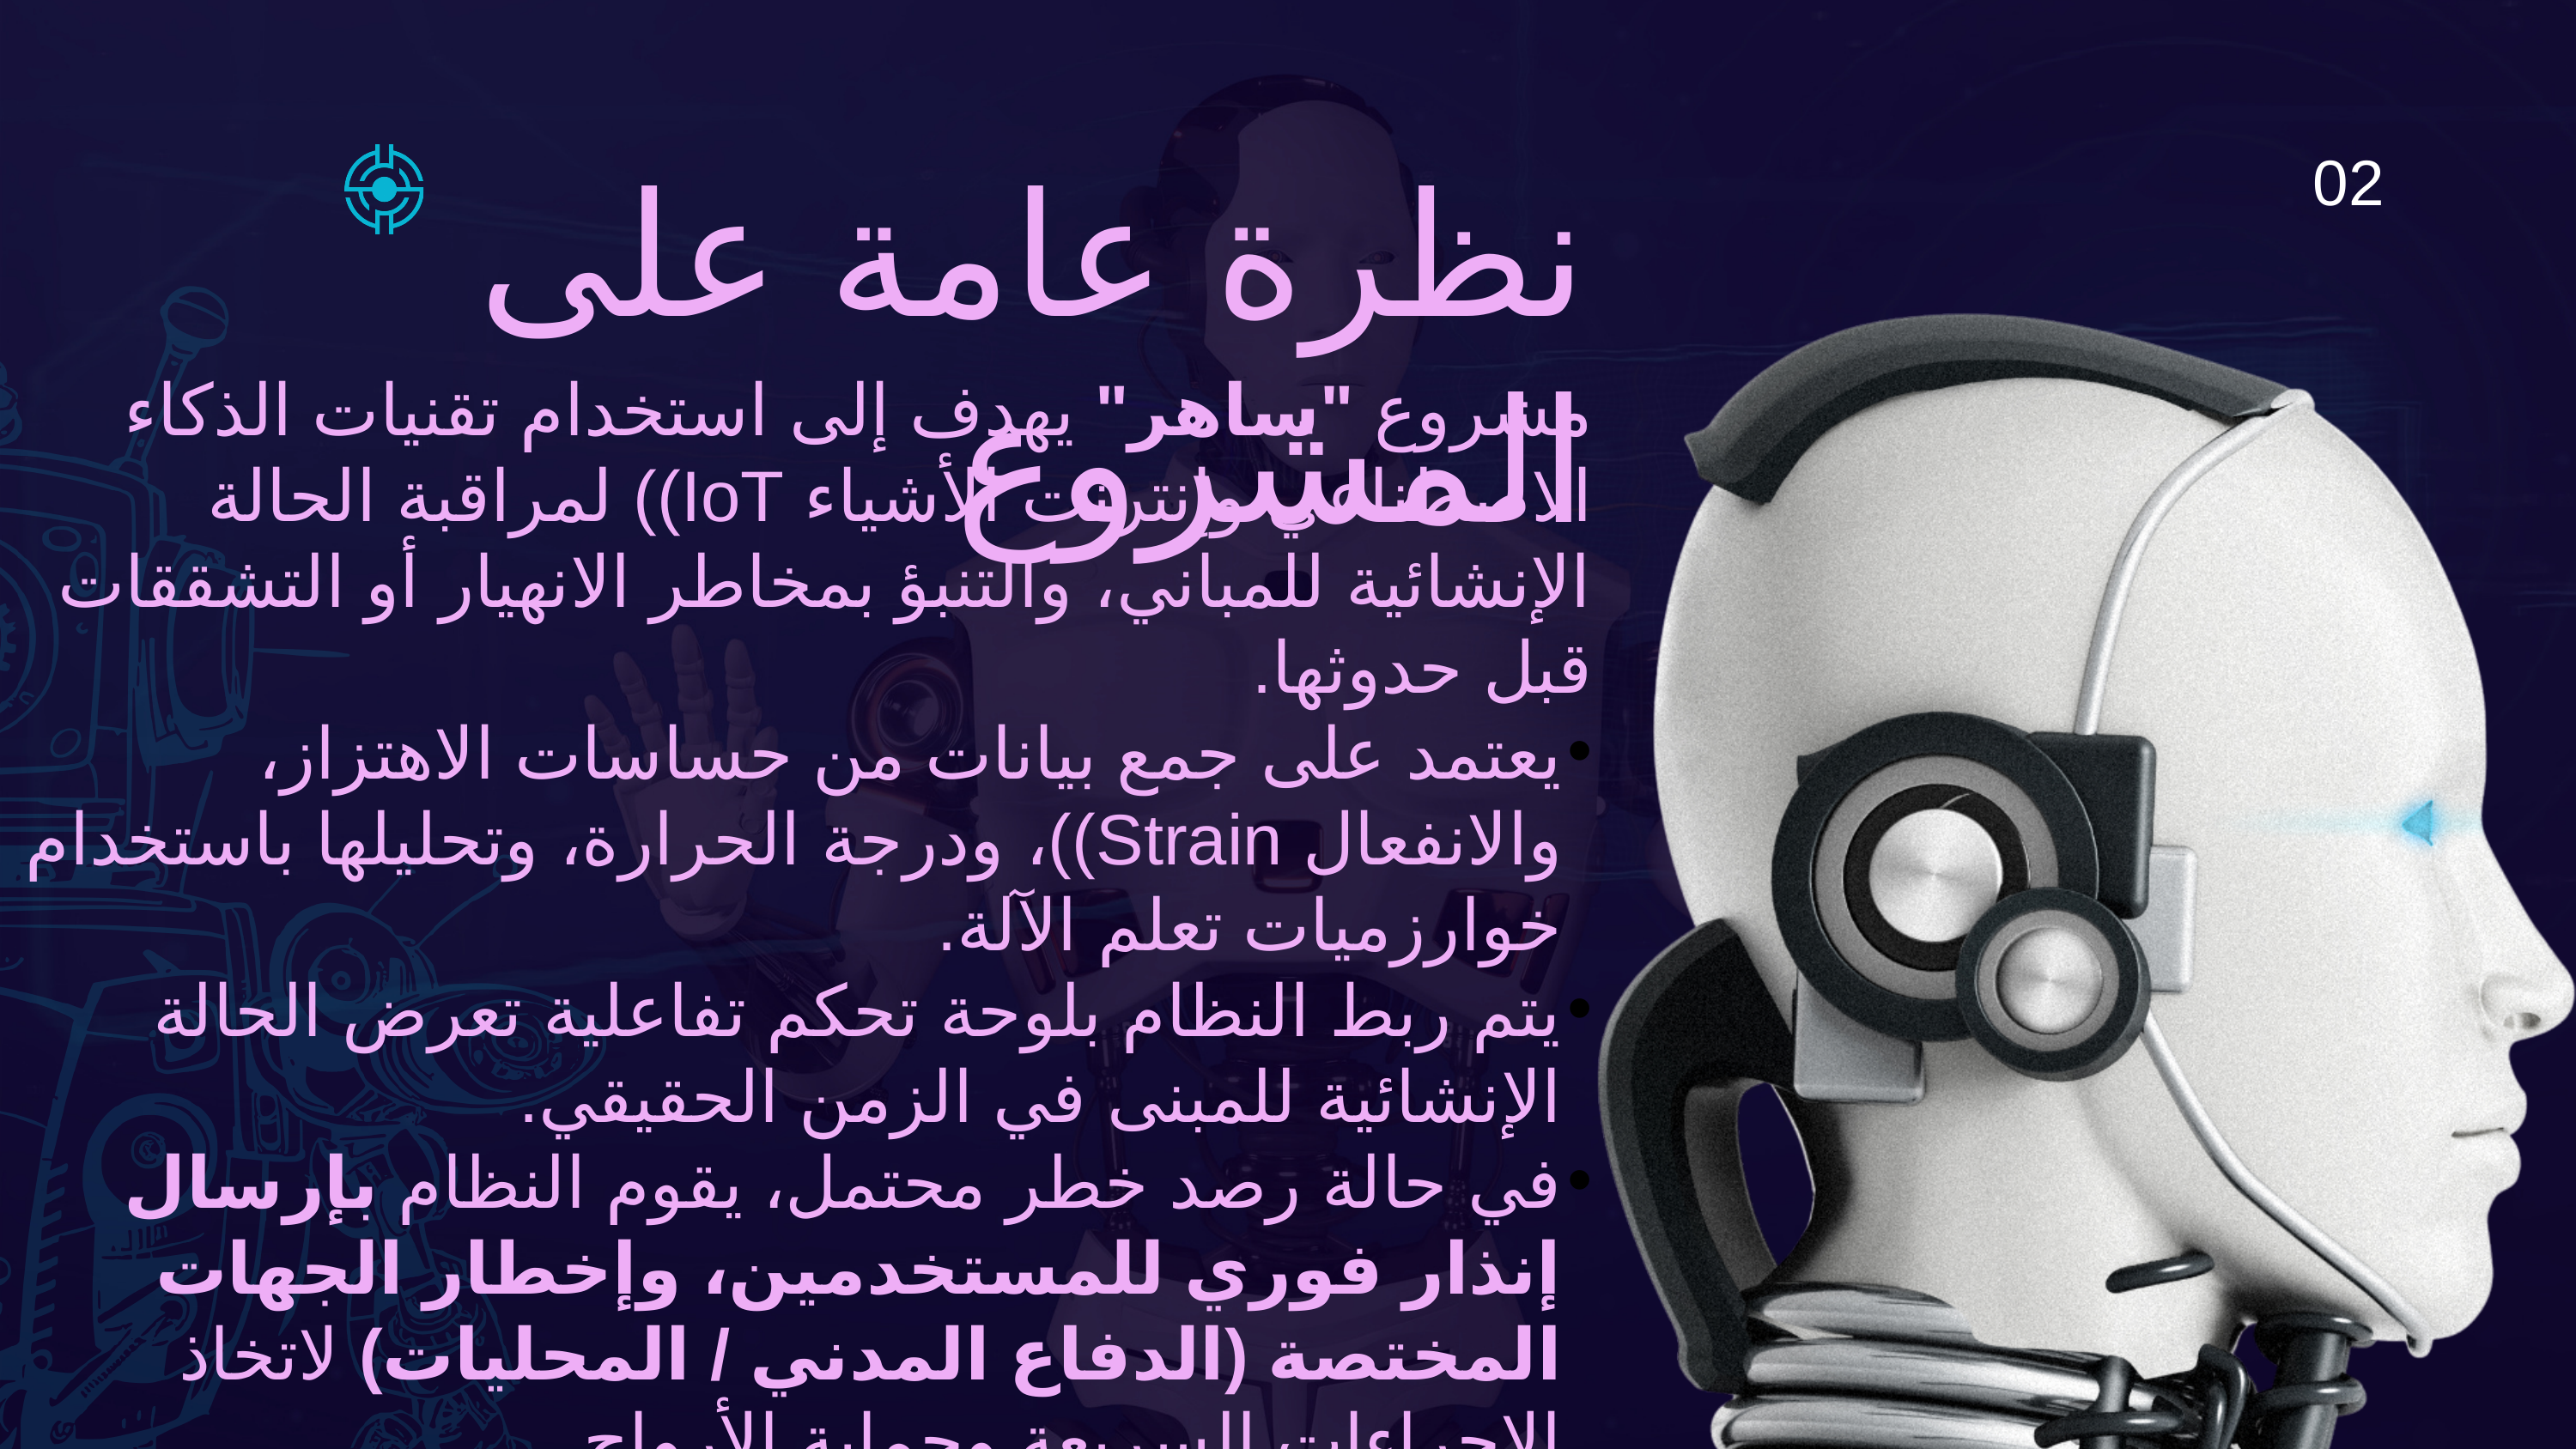

02
نظرة عامة على المشروع

مشروع "ساهر" يهدف إلى استخدام تقنيات الذكاء الاصطناعي وإنترنت الأشياء IoT)) لمراقبة الحالة الإنشائية للمباني، والتنبؤ بمخاطر الانهيار أو التشققات قبل حدوثها.
يعتمد على جمع بيانات من حساسات الاهتزاز، والانفعال Strain))، ودرجة الحرارة، وتحليلها باستخدام خوارزميات تعلم الآلة.
يتم ربط النظام بلوحة تحكم تفاعلية تعرض الحالة الإنشائية للمبنى في الزمن الحقيقي.
في حالة رصد خطر محتمل، يقوم النظام بإرسال إنذار فوري للمستخدمين، وإخطار الجهات المختصة (الدفاع المدني / المحليات) لاتخاذ الإجراءات السريعة وحماية الأرواح.